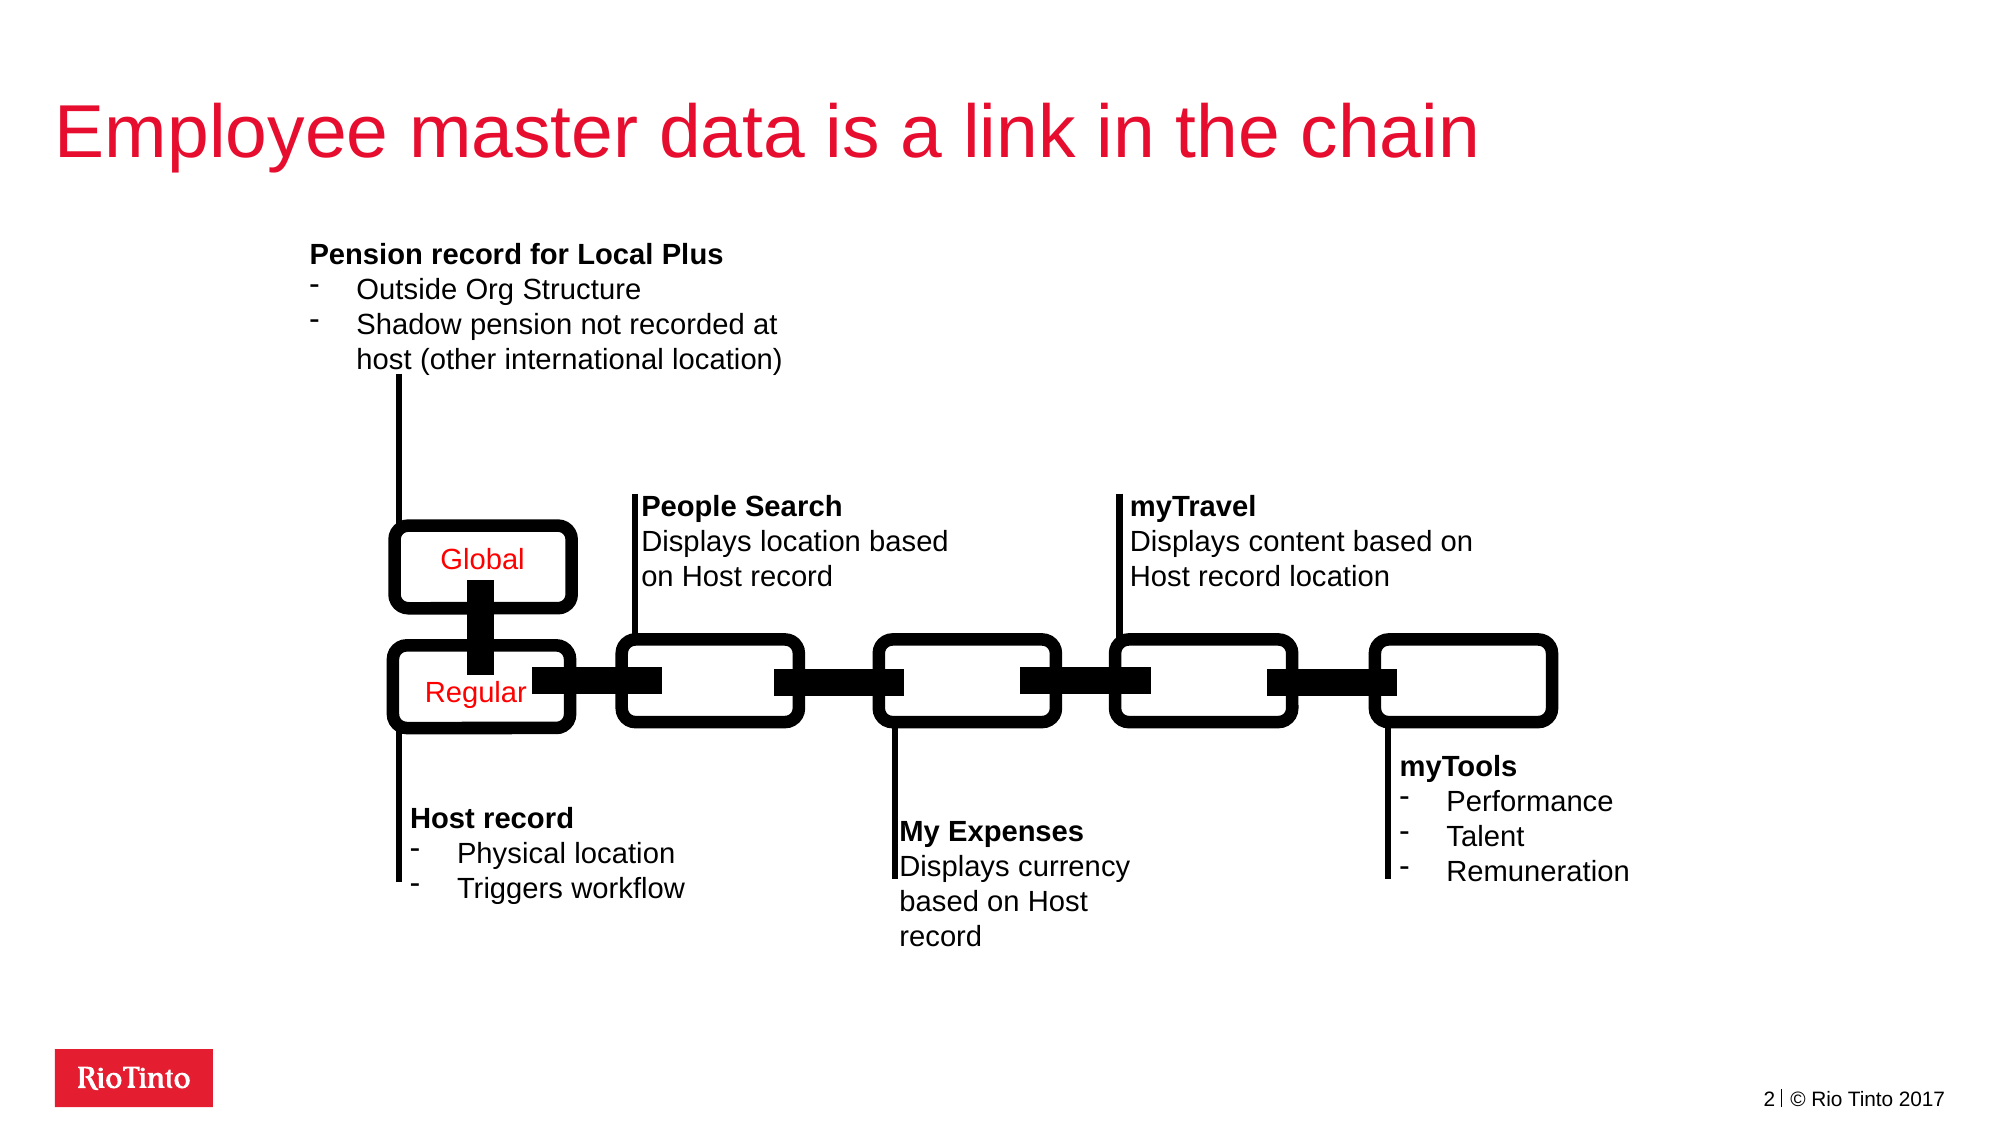

# Employee master data is a link in the chain
Pension record for Local Plus
Outside Org Structure
Shadow pension not recorded at host (other international location)

People Search
Displays location based on Host record
myTravel
Displays content based on Host record location

Global

Regular
myTools
Performance
Talent
Remuneration
Host record
Physical location
Triggers workflow
My Expenses
Displays currency based on Host record

2